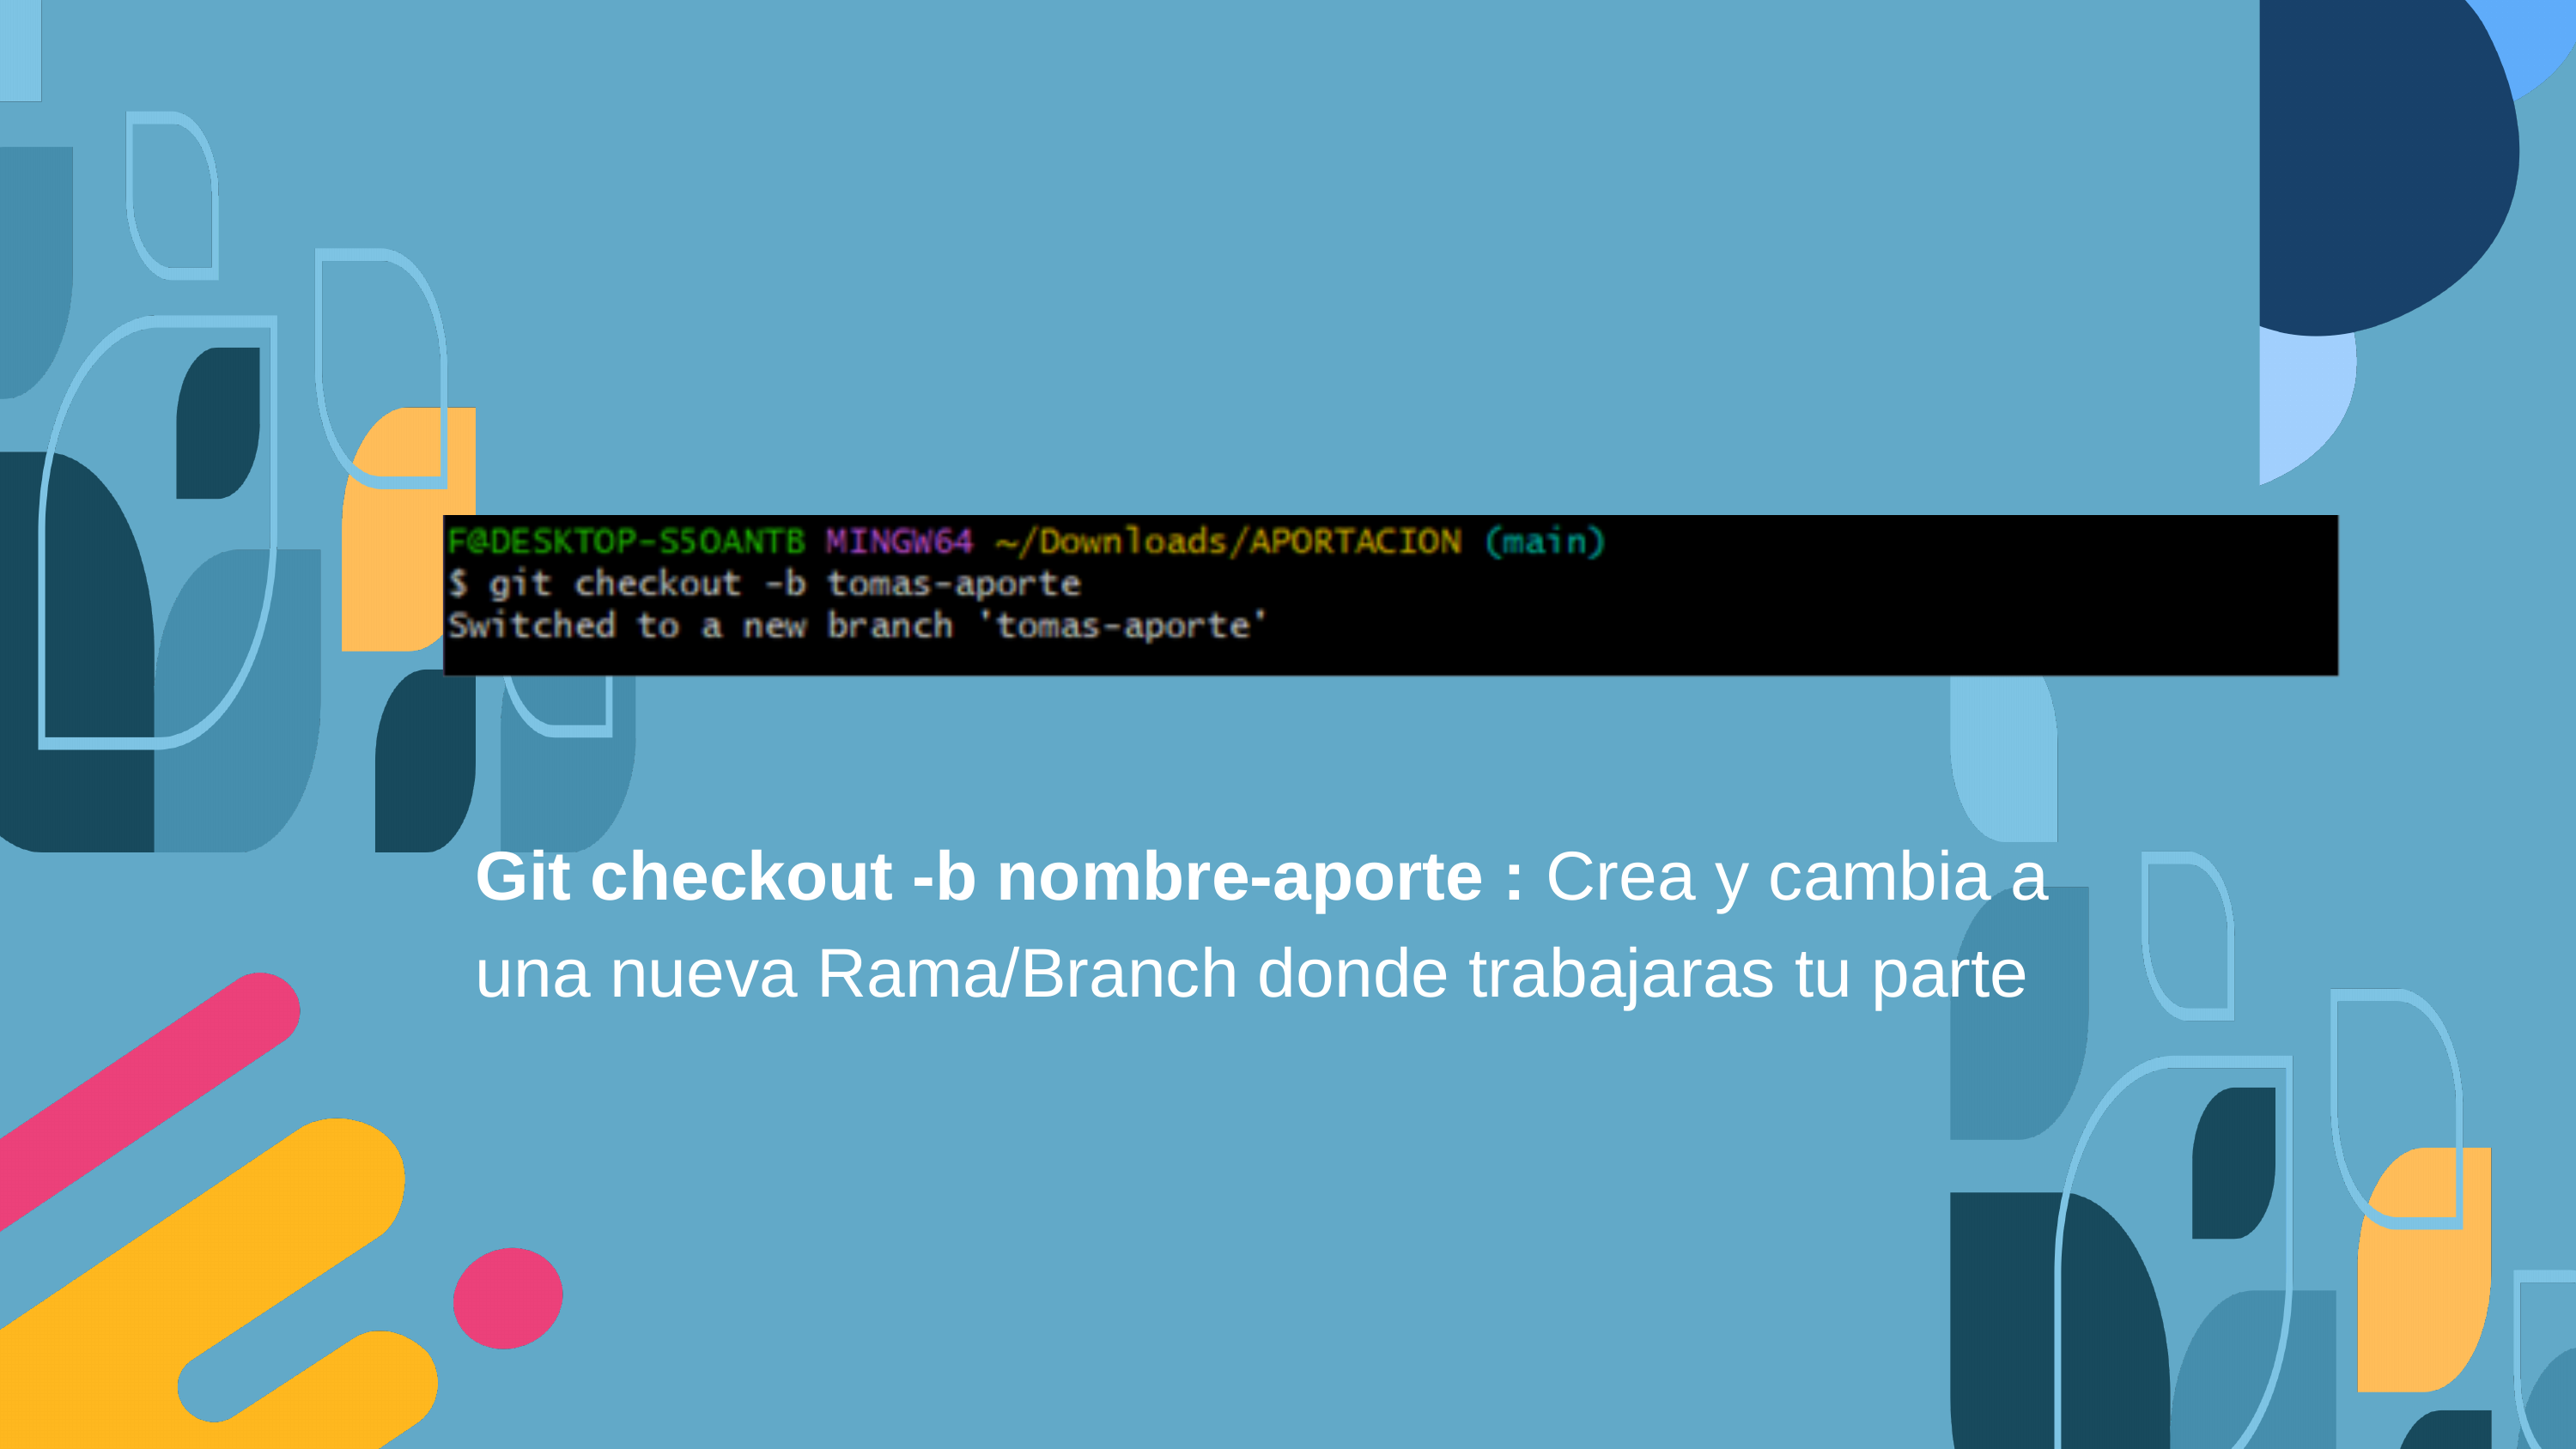

Git checkout -b nombre-aporte : Crea y cambia a una nueva Rama/Branch donde trabajaras tu parte